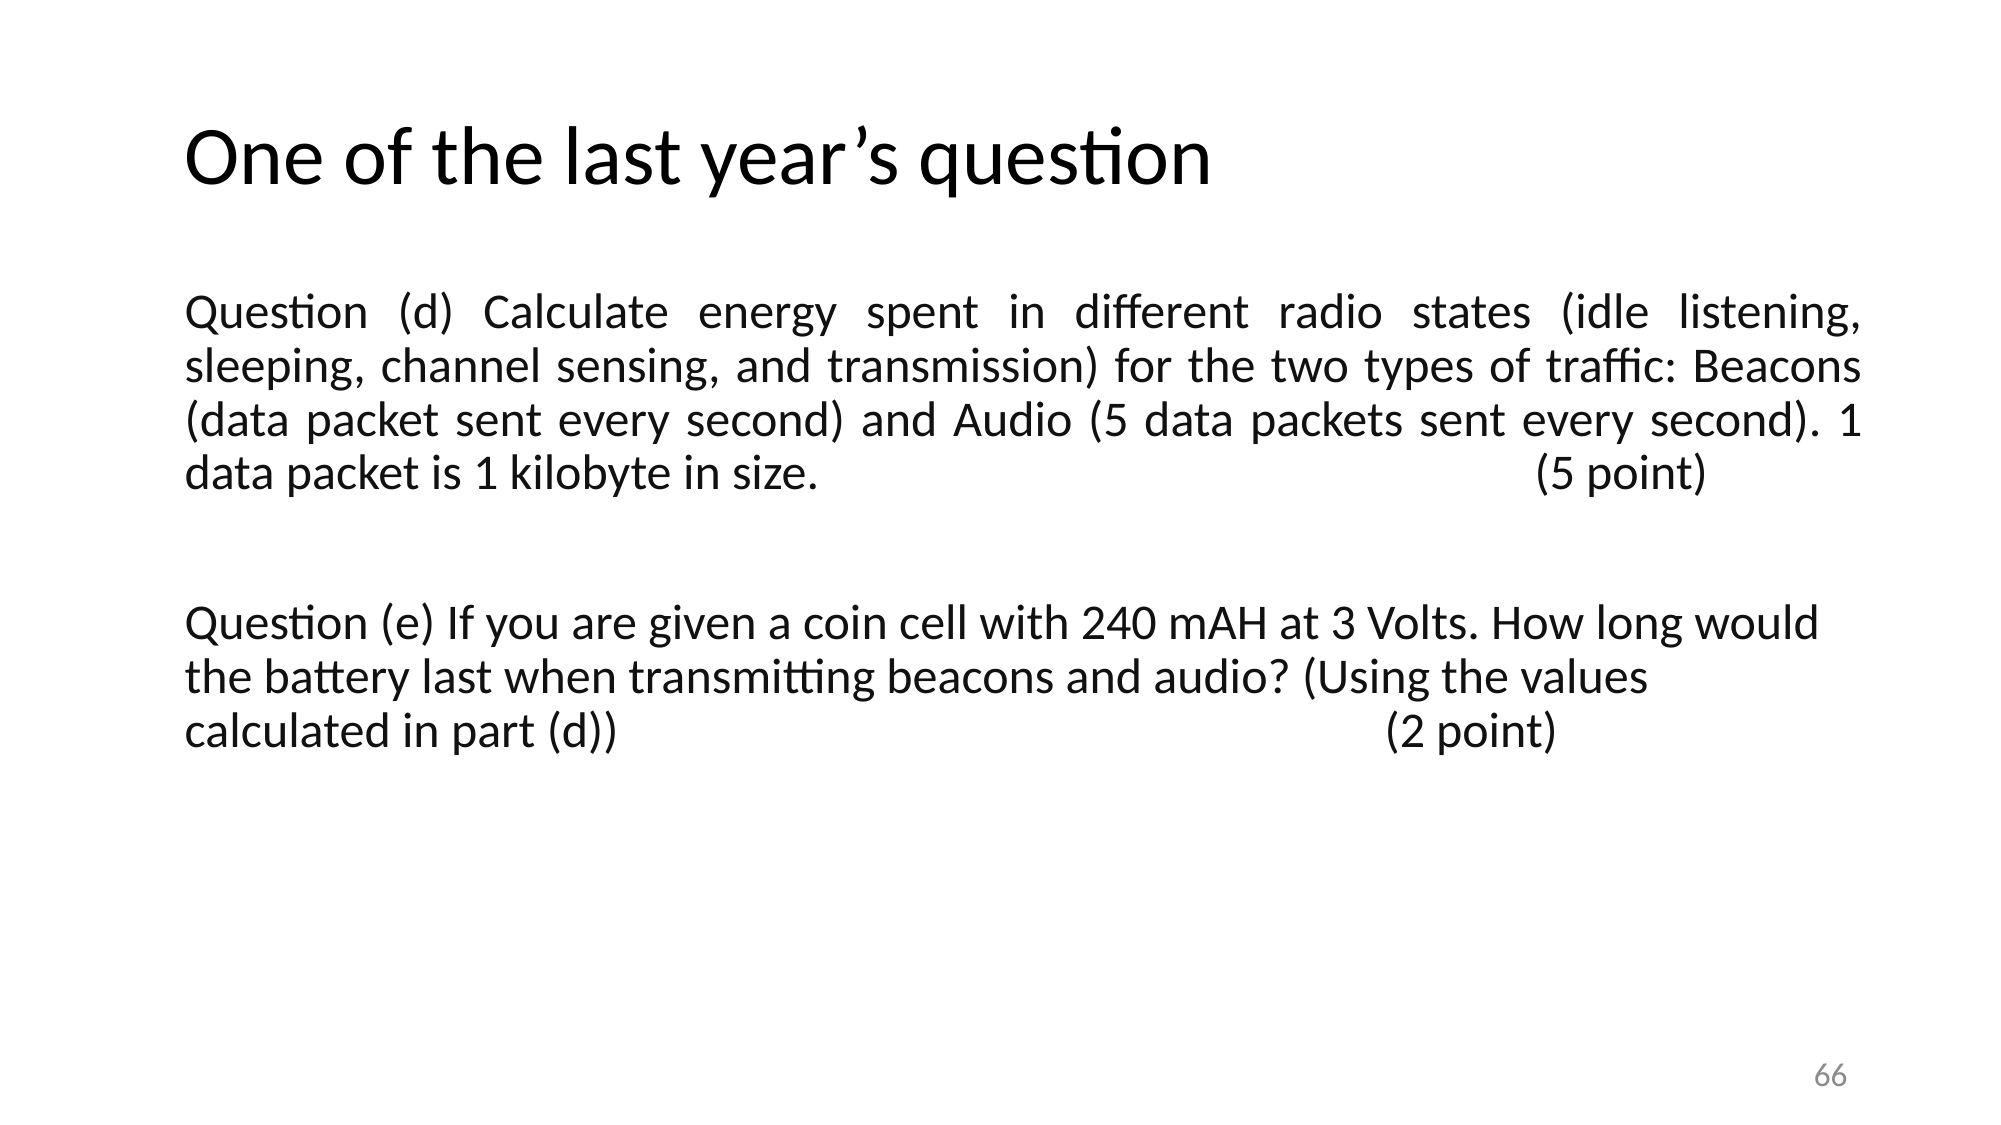

# One of the last year’s question
Question (d) Calculate energy spent in different radio states (idle listening, sleeping, channel sensing, and transmission) for the two types of traffic: Beacons (data packet sent every second) and Audio (5 data packets sent every second). 1 data packet is 1 kilobyte in size. 		   			(5 point)

Question (e) If you are given a coin cell with 240 mAH at 3 Volts. How long would the battery last when transmitting beacons and audio? (Using the values calculated in part (d)) 						(2 point)

66